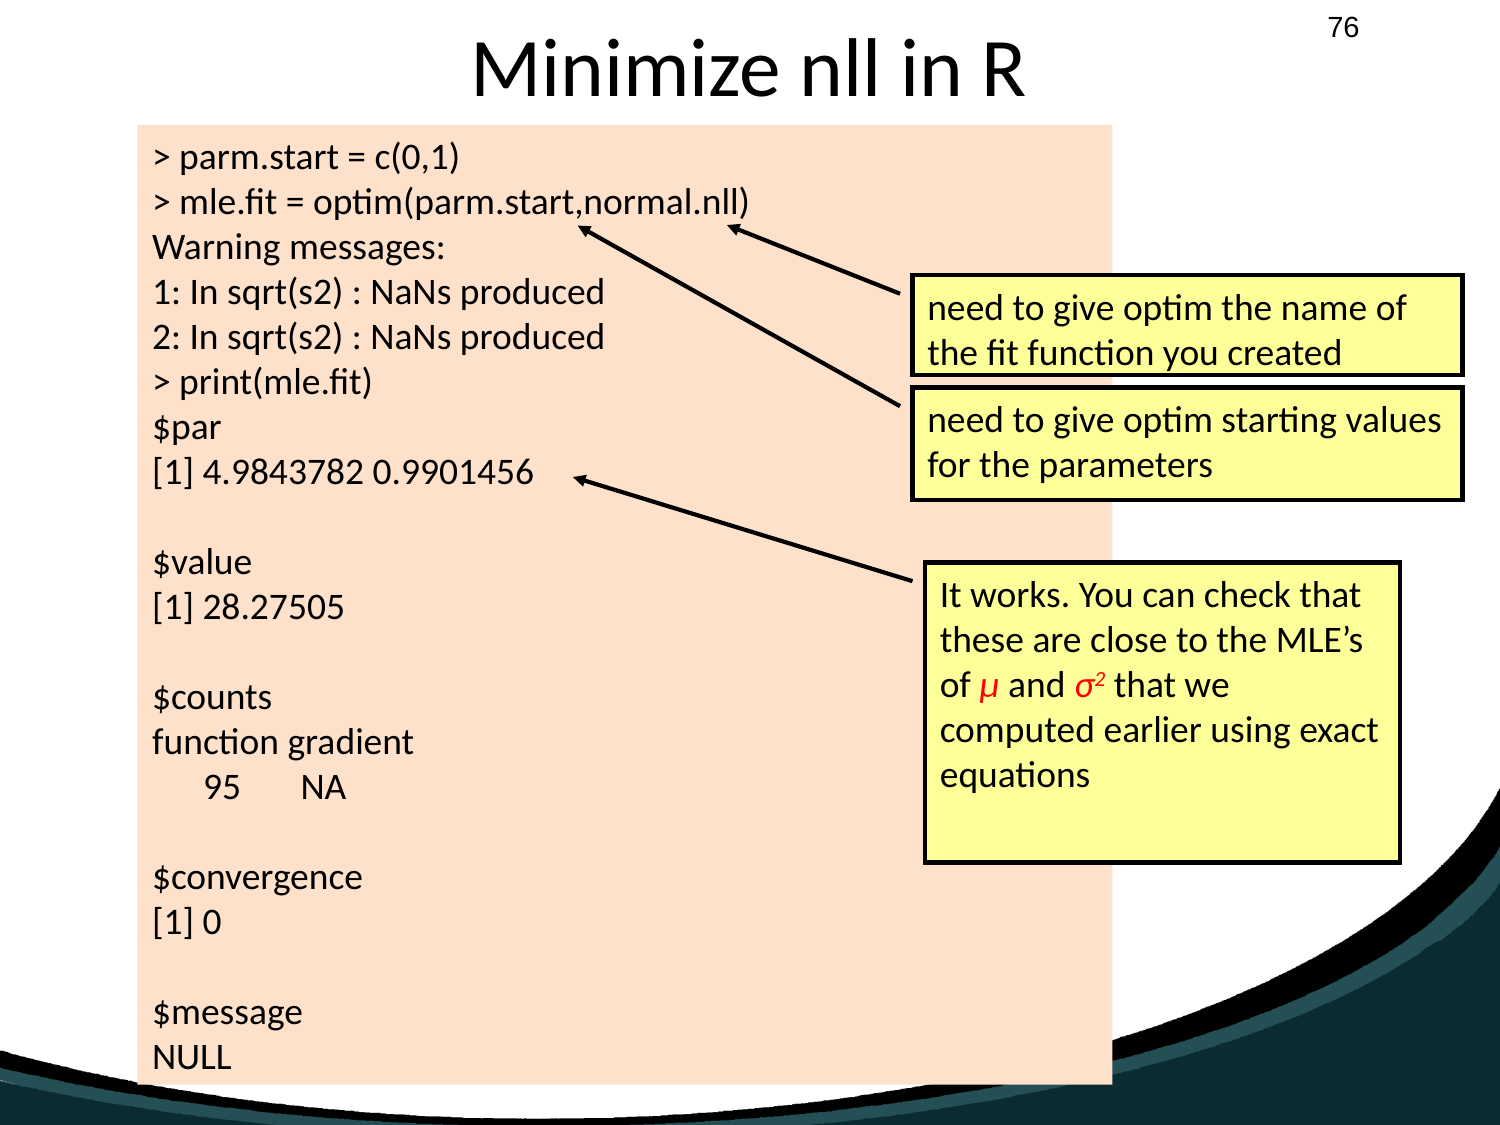

# Minimize nll in R
> parm.start = c(0,1)
> mle.fit = optim(parm.start,normal.nll)
Warning messages:
1: In sqrt(s2) : NaNs produced
2: In sqrt(s2) : NaNs produced
> print(mle.fit)
$par
[1] 4.9843782 0.9901456

$value
[1] 28.27505

$counts
function gradient
      95       NA

$convergence
[1] 0

$message
NULL
need to give optim the name of the fit function you created
need to give optim starting values for the parameters
It works. You can check that these are close to the MLE’s of μ and σ2 that we computed earlier using exact equations